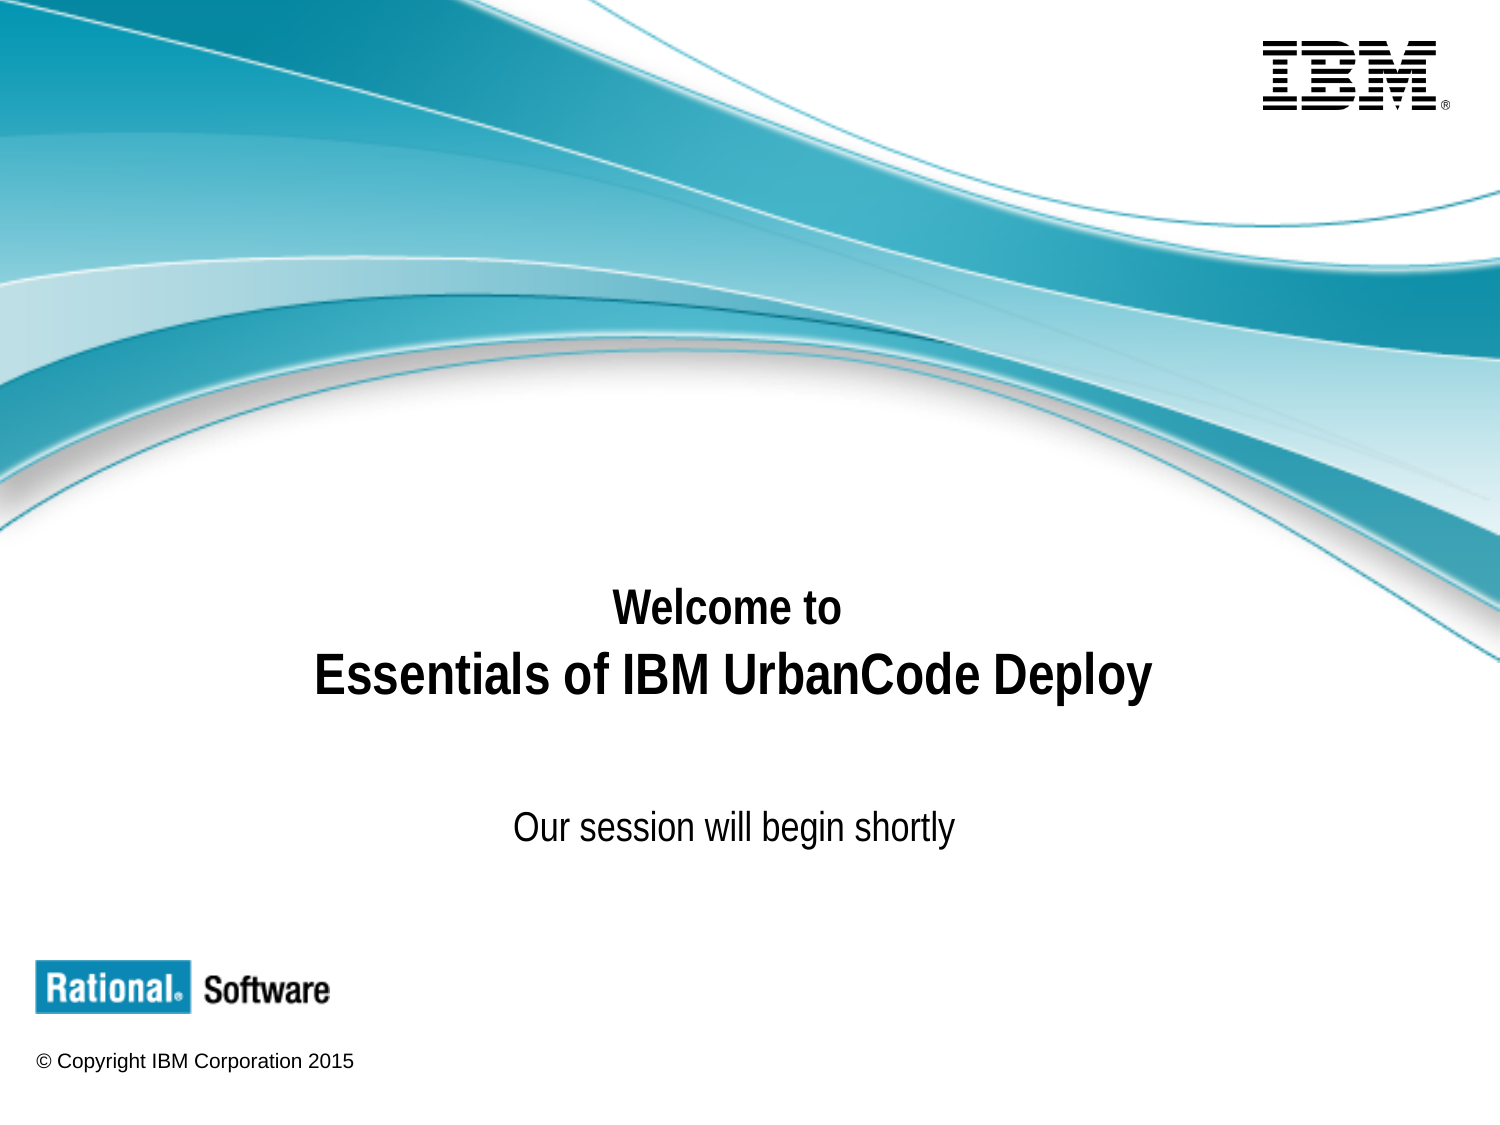

# Welcome to Essentials of IBM UrbanCode Deploy
Our session will begin shortly